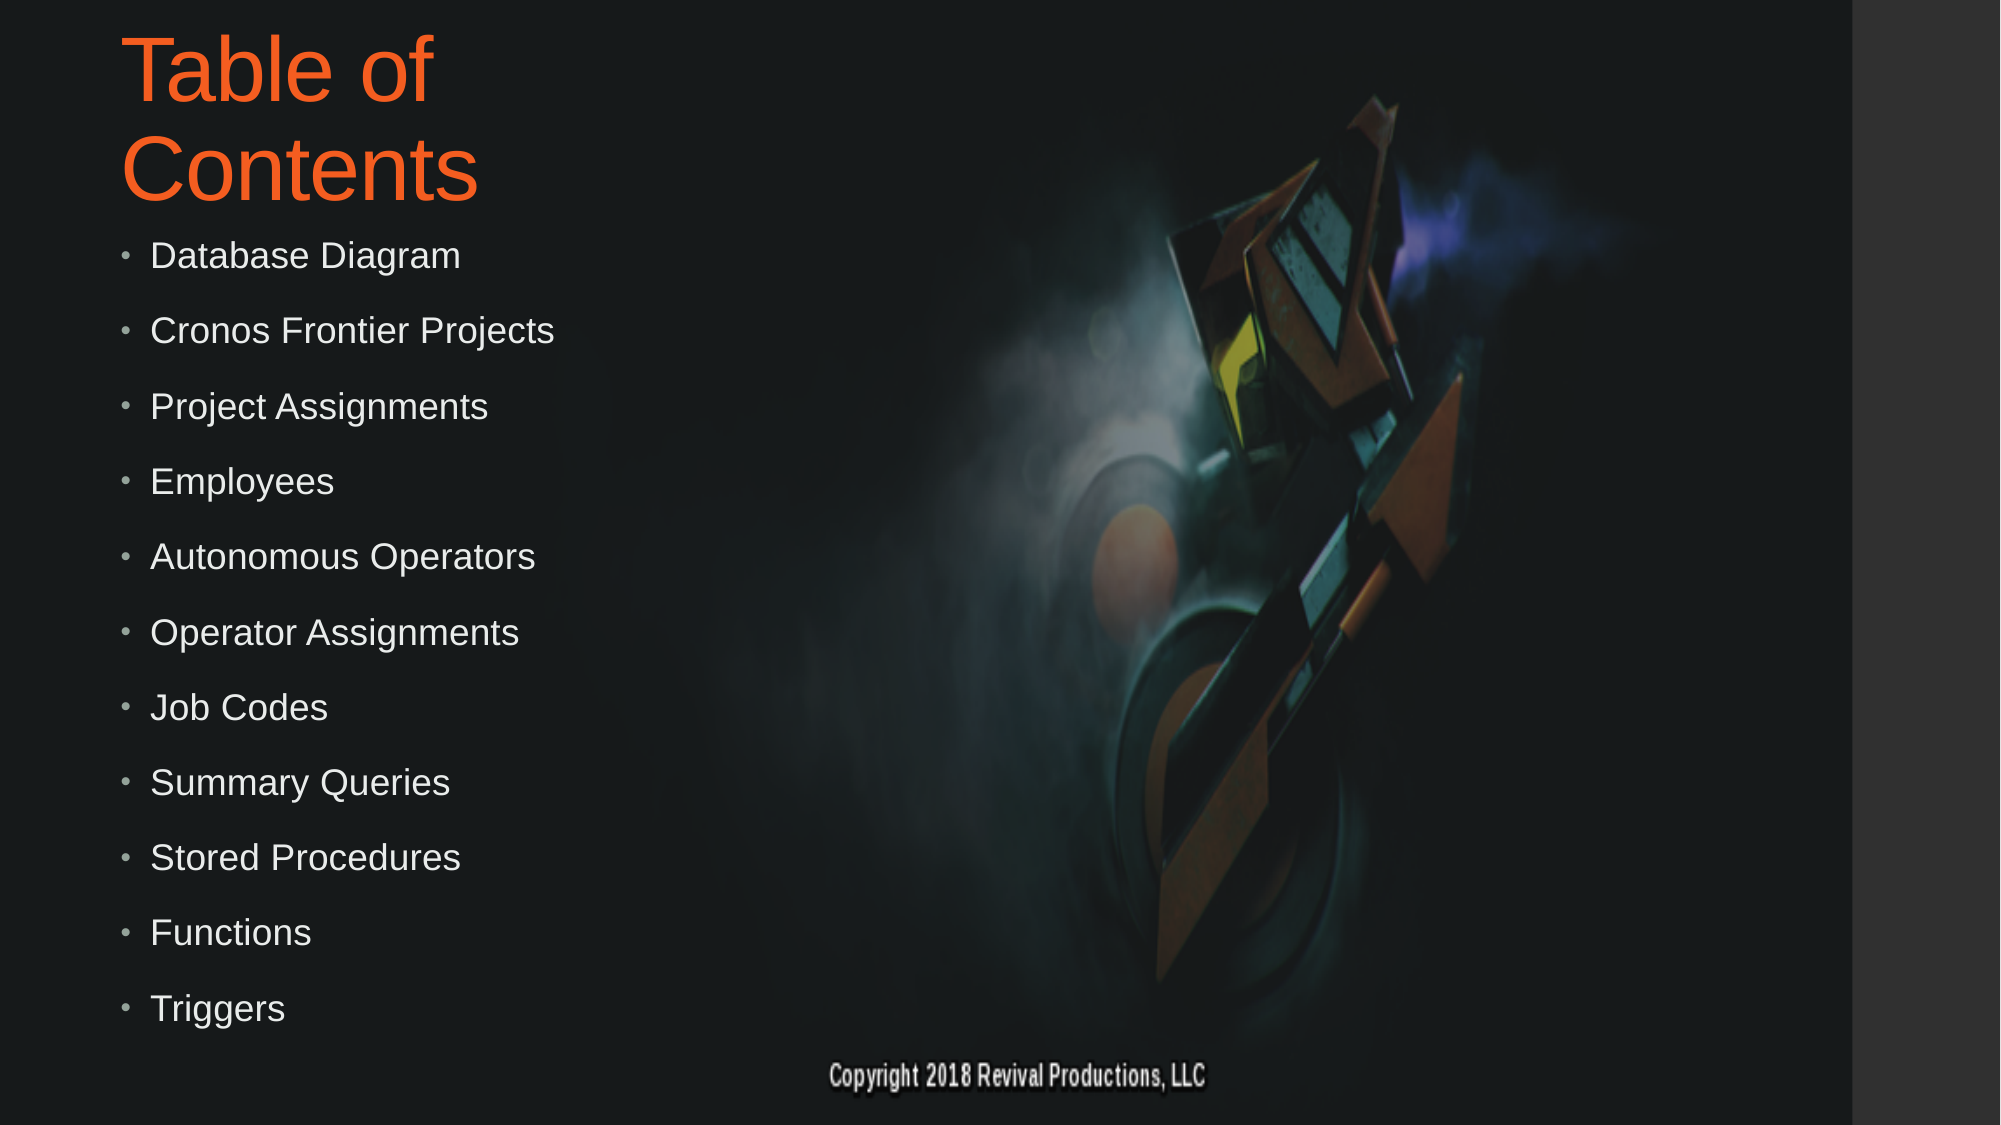

# Table of Contents
Database Diagram
Cronos Frontier Projects
Project Assignments
Employees
Autonomous Operators
Operator Assignments
Job Codes
Summary Queries
Stored Procedures
Functions
Triggers